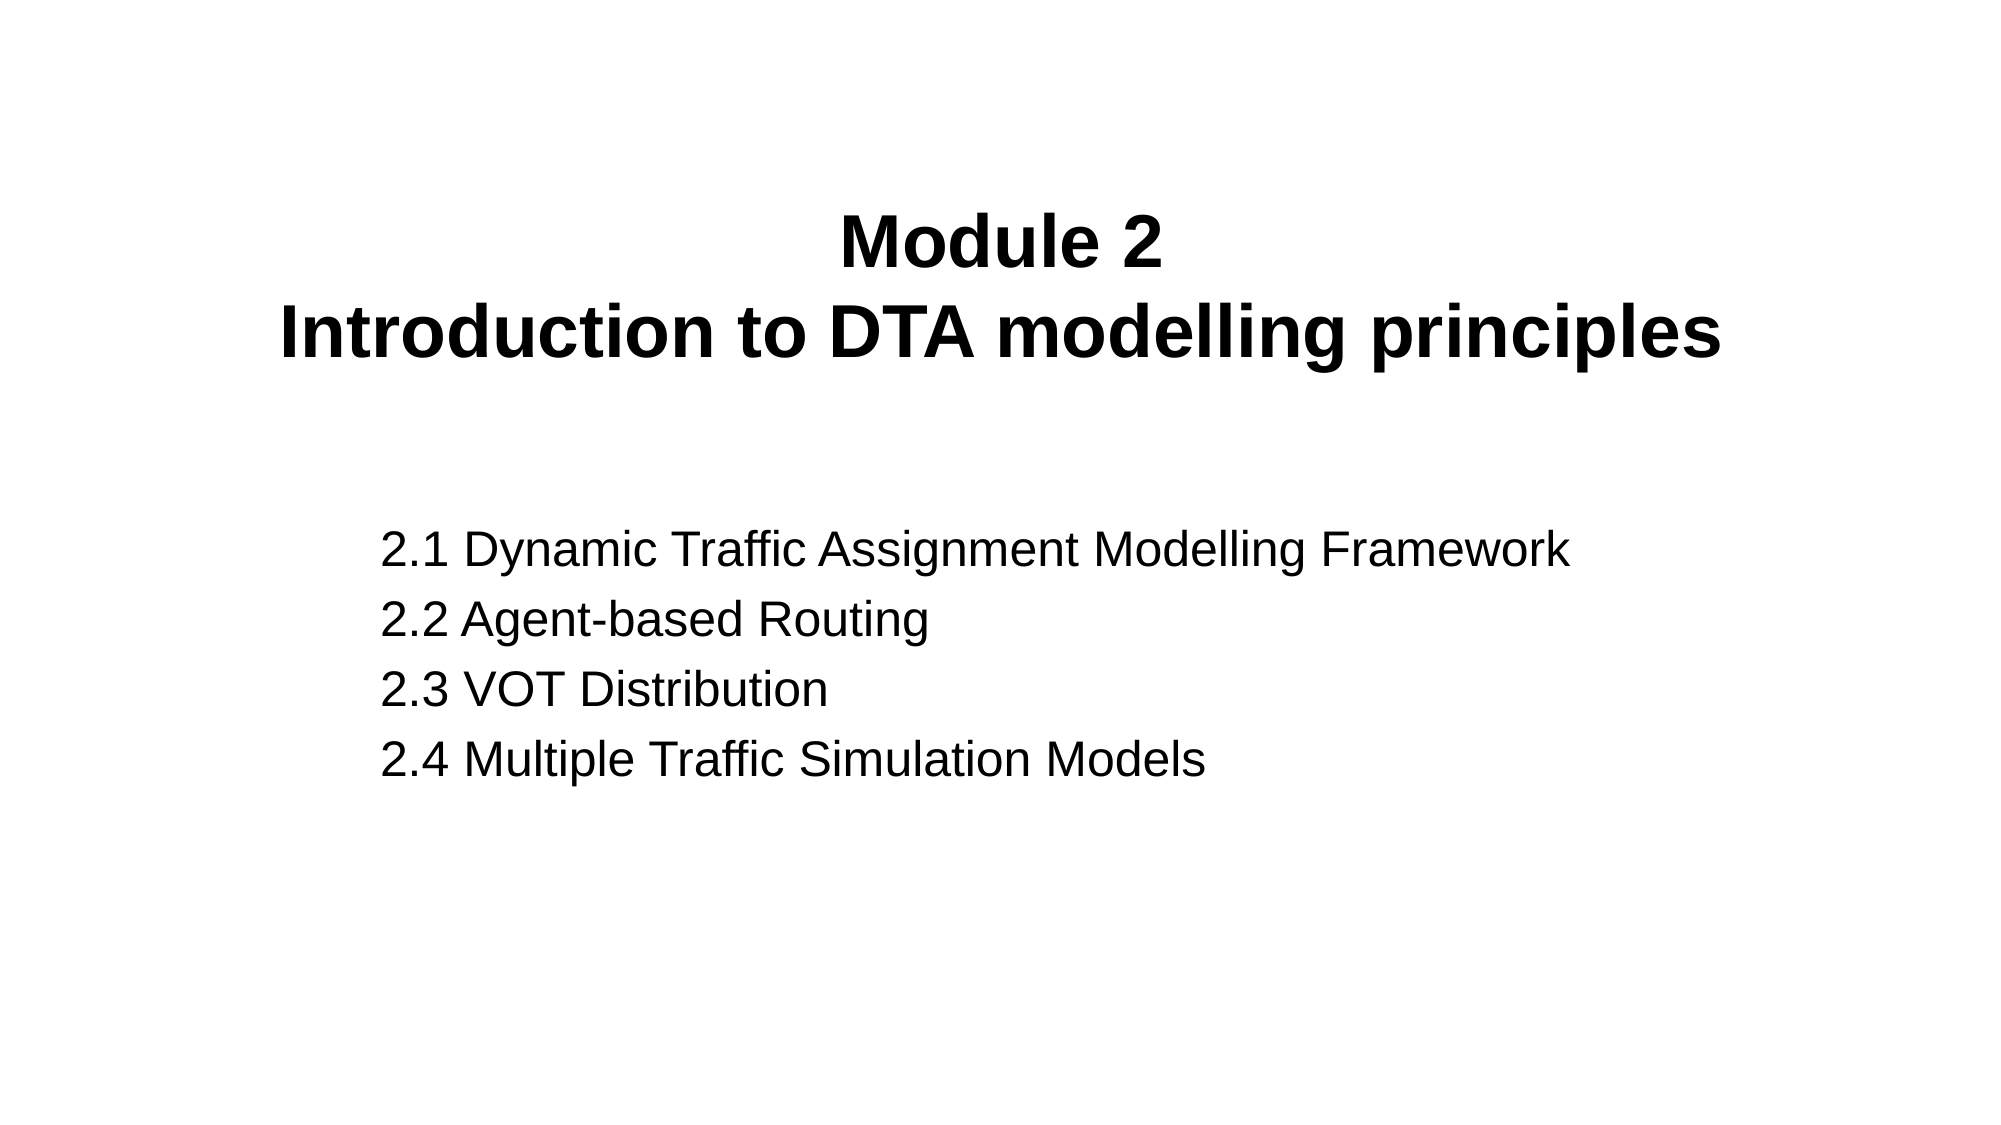

# Module 2 Introduction to DTA modelling principles
2.1 Dynamic Traffic Assignment Modelling Framework
2.2 Agent-based Routing
2.3 VOT Distribution
2.4 Multiple Traffic Simulation Models
30